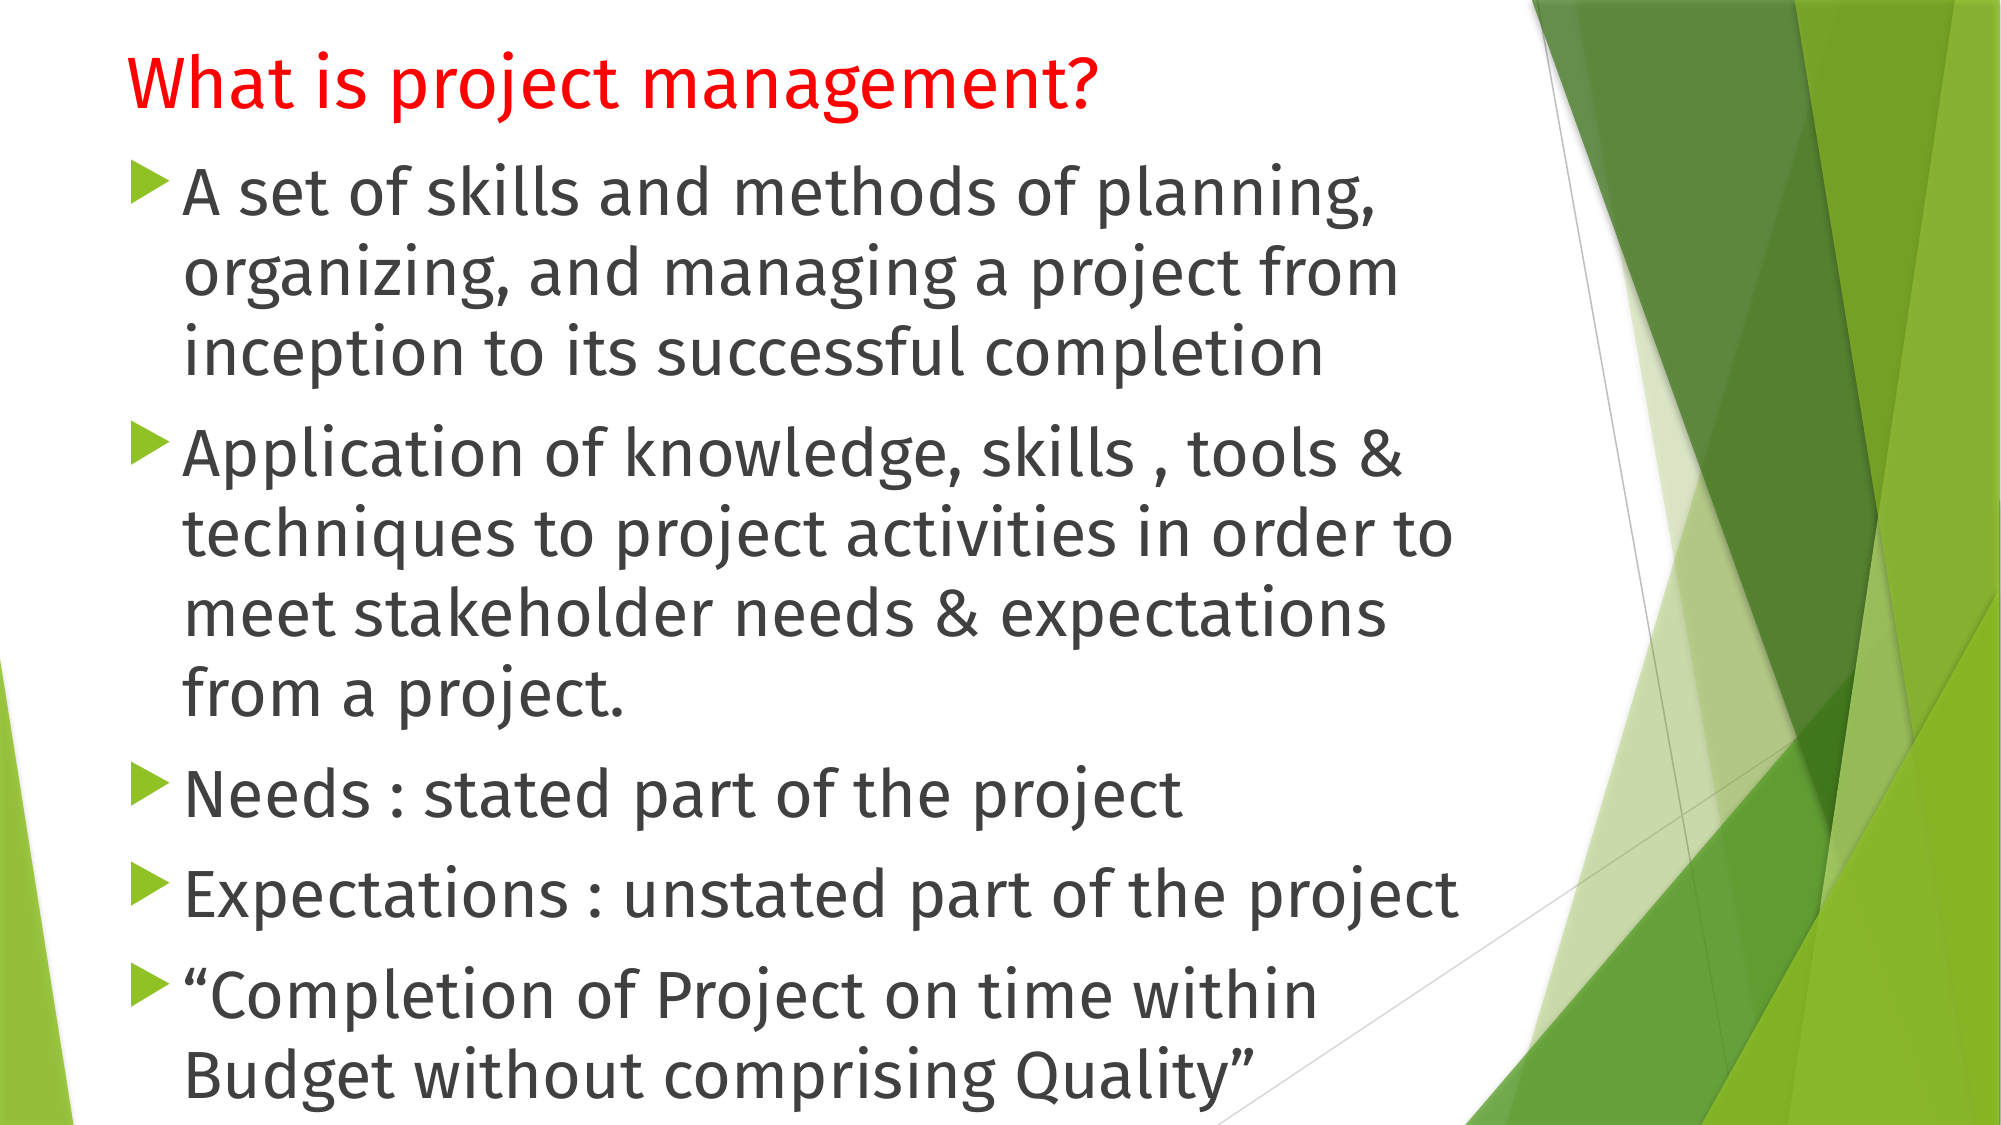

# What is project management?
A set of skills and methods of planning, organizing, and managing a project from inception to its successful completion
Application of knowledge, skills , tools & techniques to project activities in order to meet stakeholder needs & expectations from a project.
Needs : stated part of the project
Expectations : unstated part of the project
“Completion of Project on time within Budget without comprising Quality”